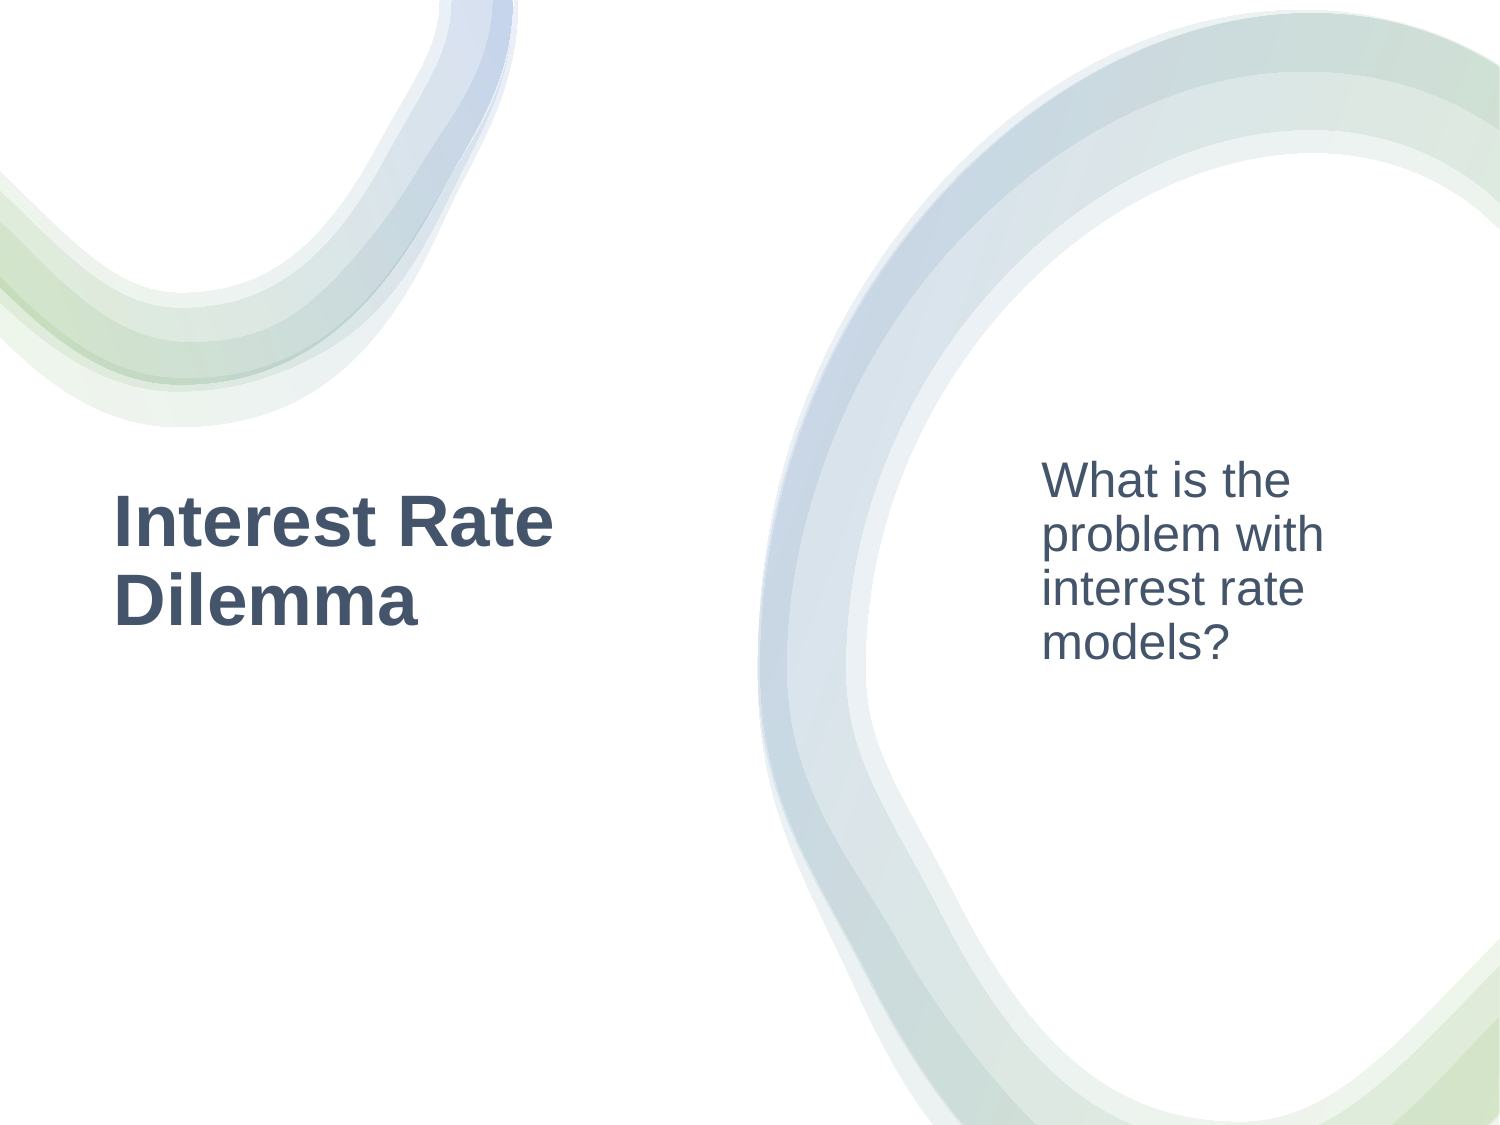

# Interest Rate Dilemma
What is the problem with interest rate models?